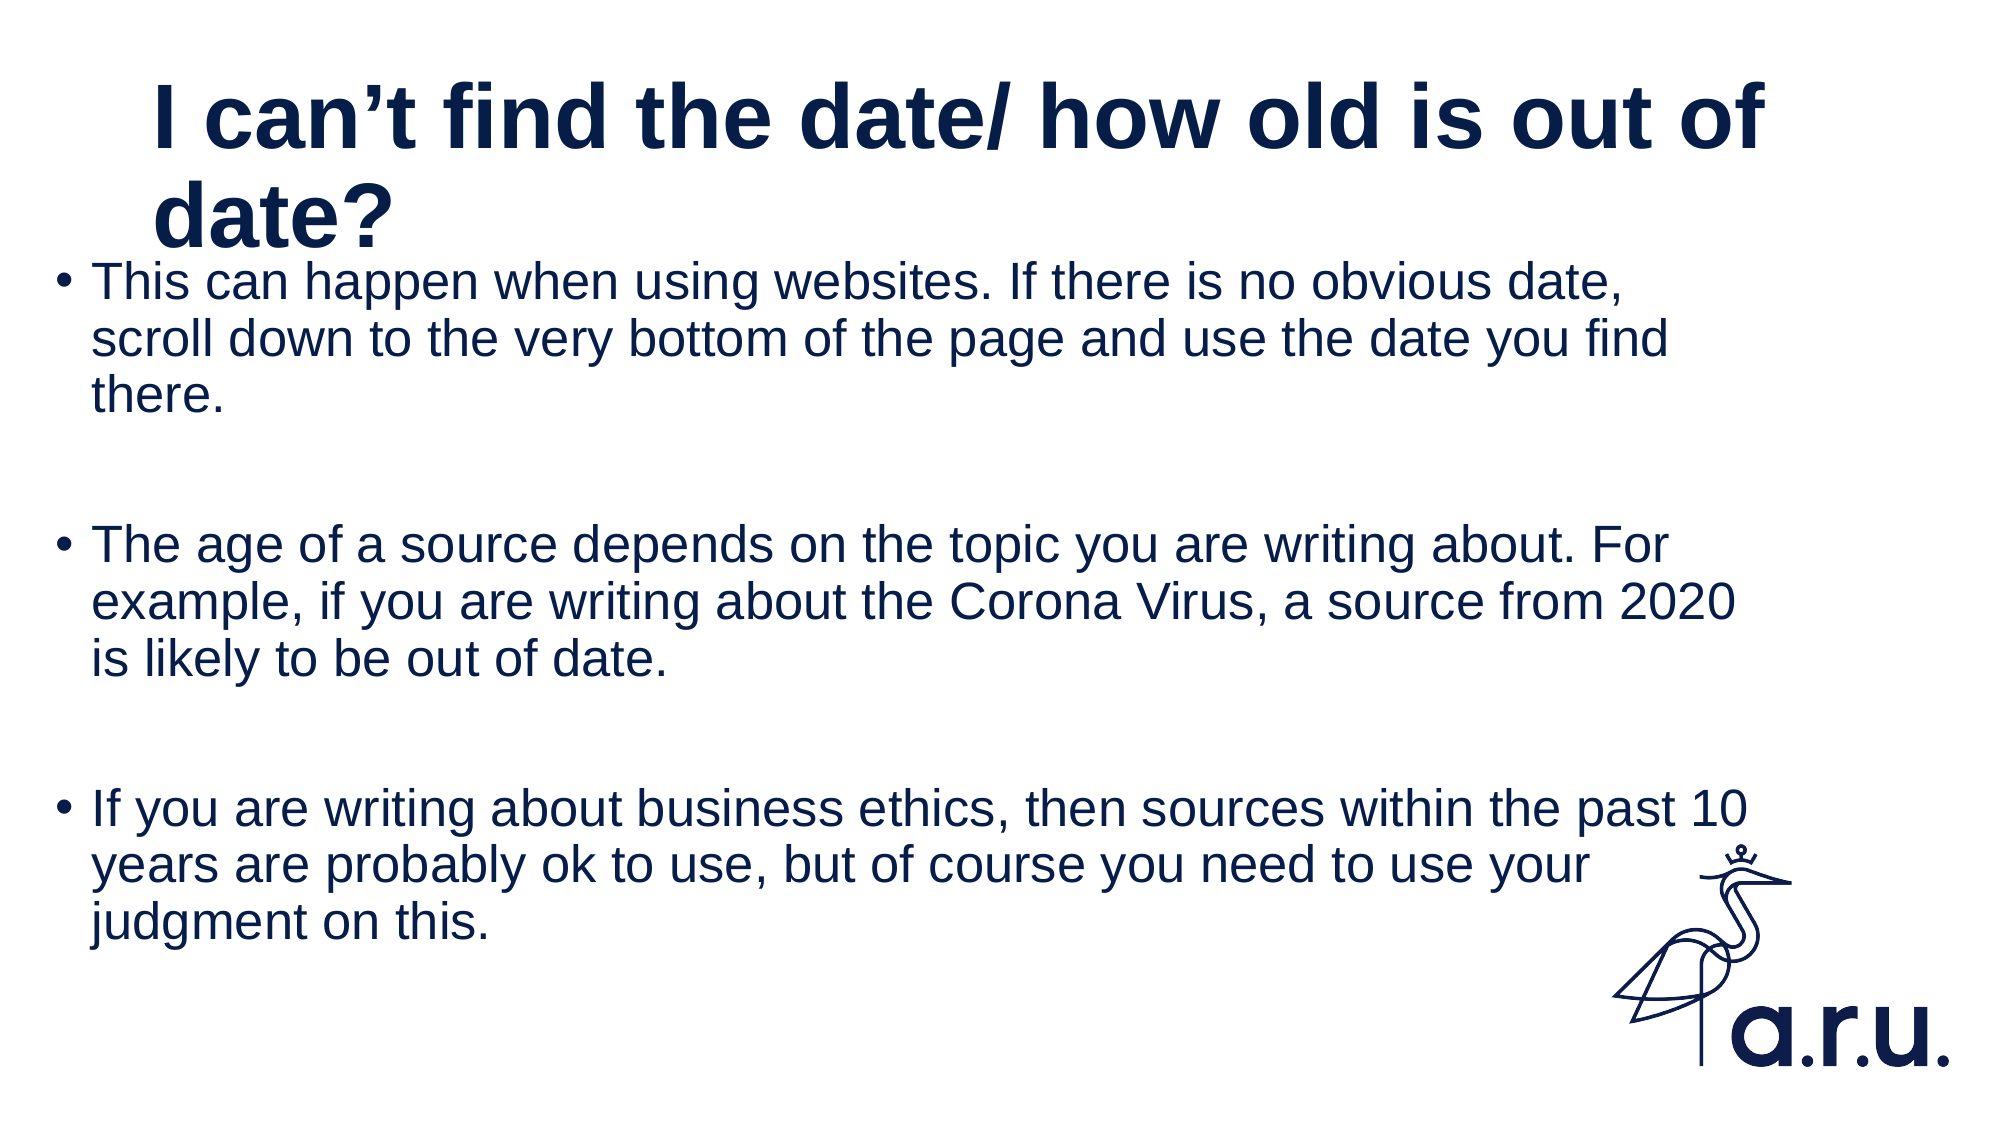

# I can’t find the date/ how old is out of date?
This can happen when using websites. If there is no obvious date, scroll down to the very bottom of the page and use the date you find there.

The age of a source depends on the topic you are writing about. For example, if you are writing about the Corona Virus, a source from 2020 is likely to be out of date.

If you are writing about business ethics, then sources within the past 10 years are probably ok to use, but of course you need to use your judgment on this.